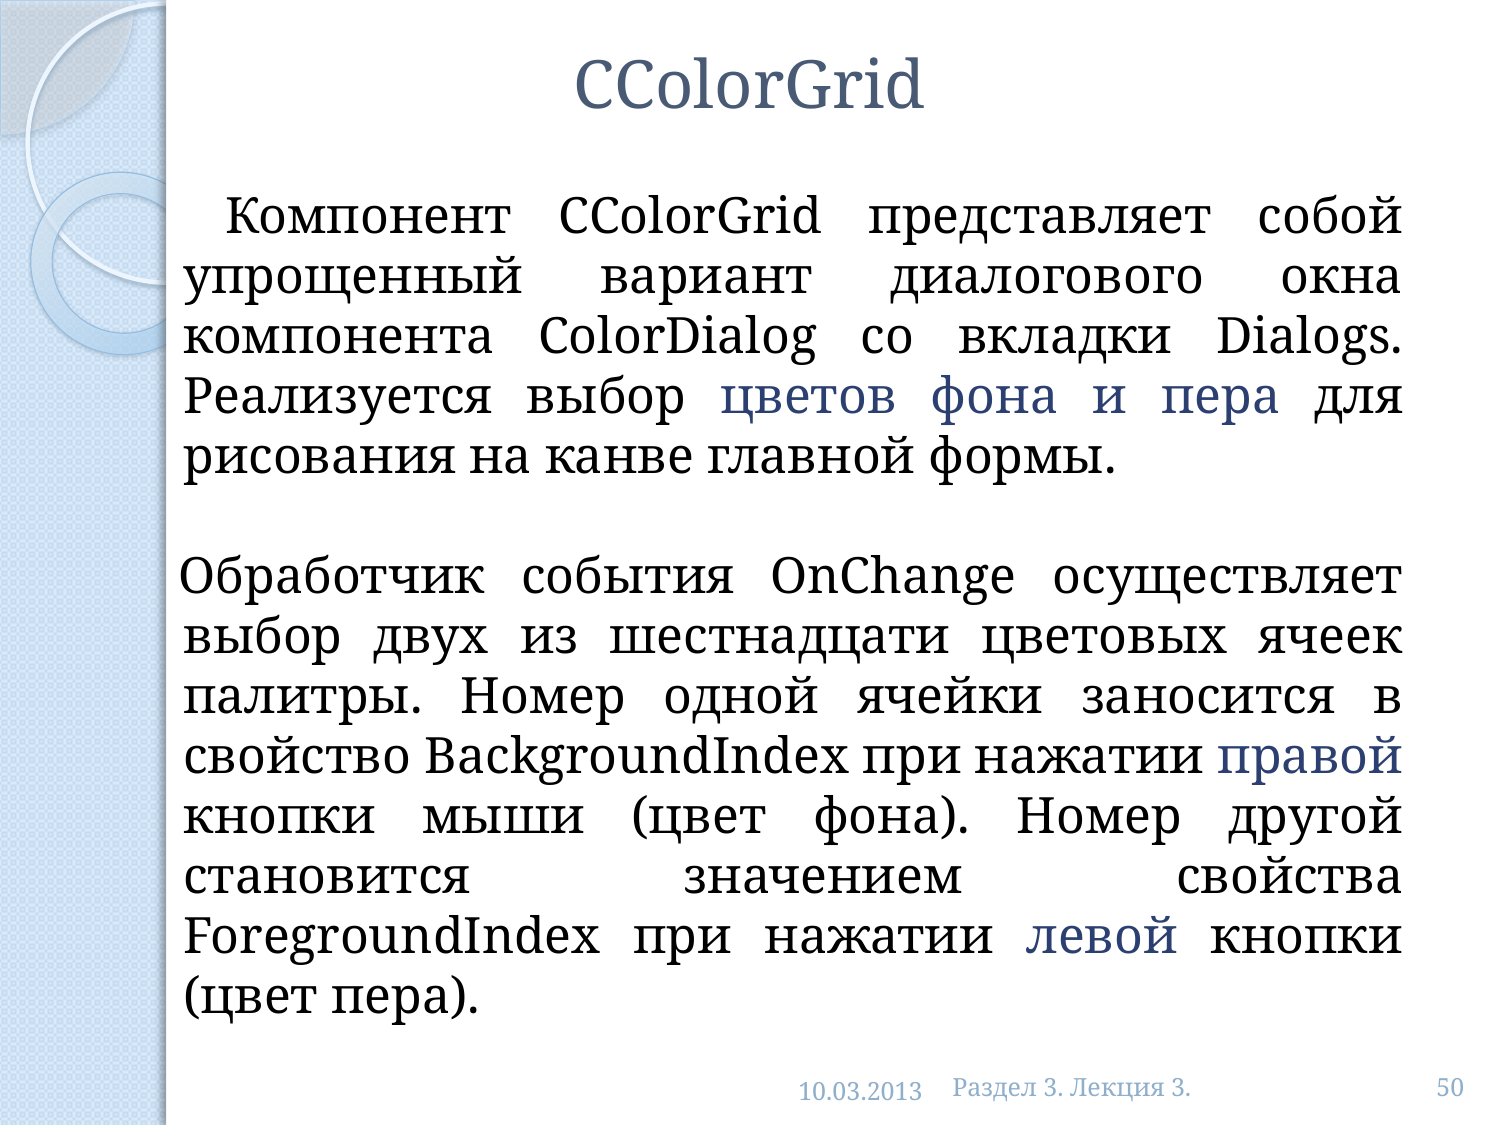

CColorGrid
 Компонент CColorGrid представляет собой упрощенный вариант диалогового окна компонента ColorDialog со вкладки Dialogs. Реализуется выбор цветов фона и пера для рисования на канве главной формы.

Обработчик события OnChange осуществляет выбор двух из шестнадцати цветовых ячеек палитры. Номер одной ячейки заносится в свойство BackgroundIndex при нажатии правой кнопки мыши (цвет фона). Номер другой становится значением свойства ForegroundIndex при нажатии левой кнопки (цвет пера).
10.03.2013
Раздел 3. Лекция 3.
50